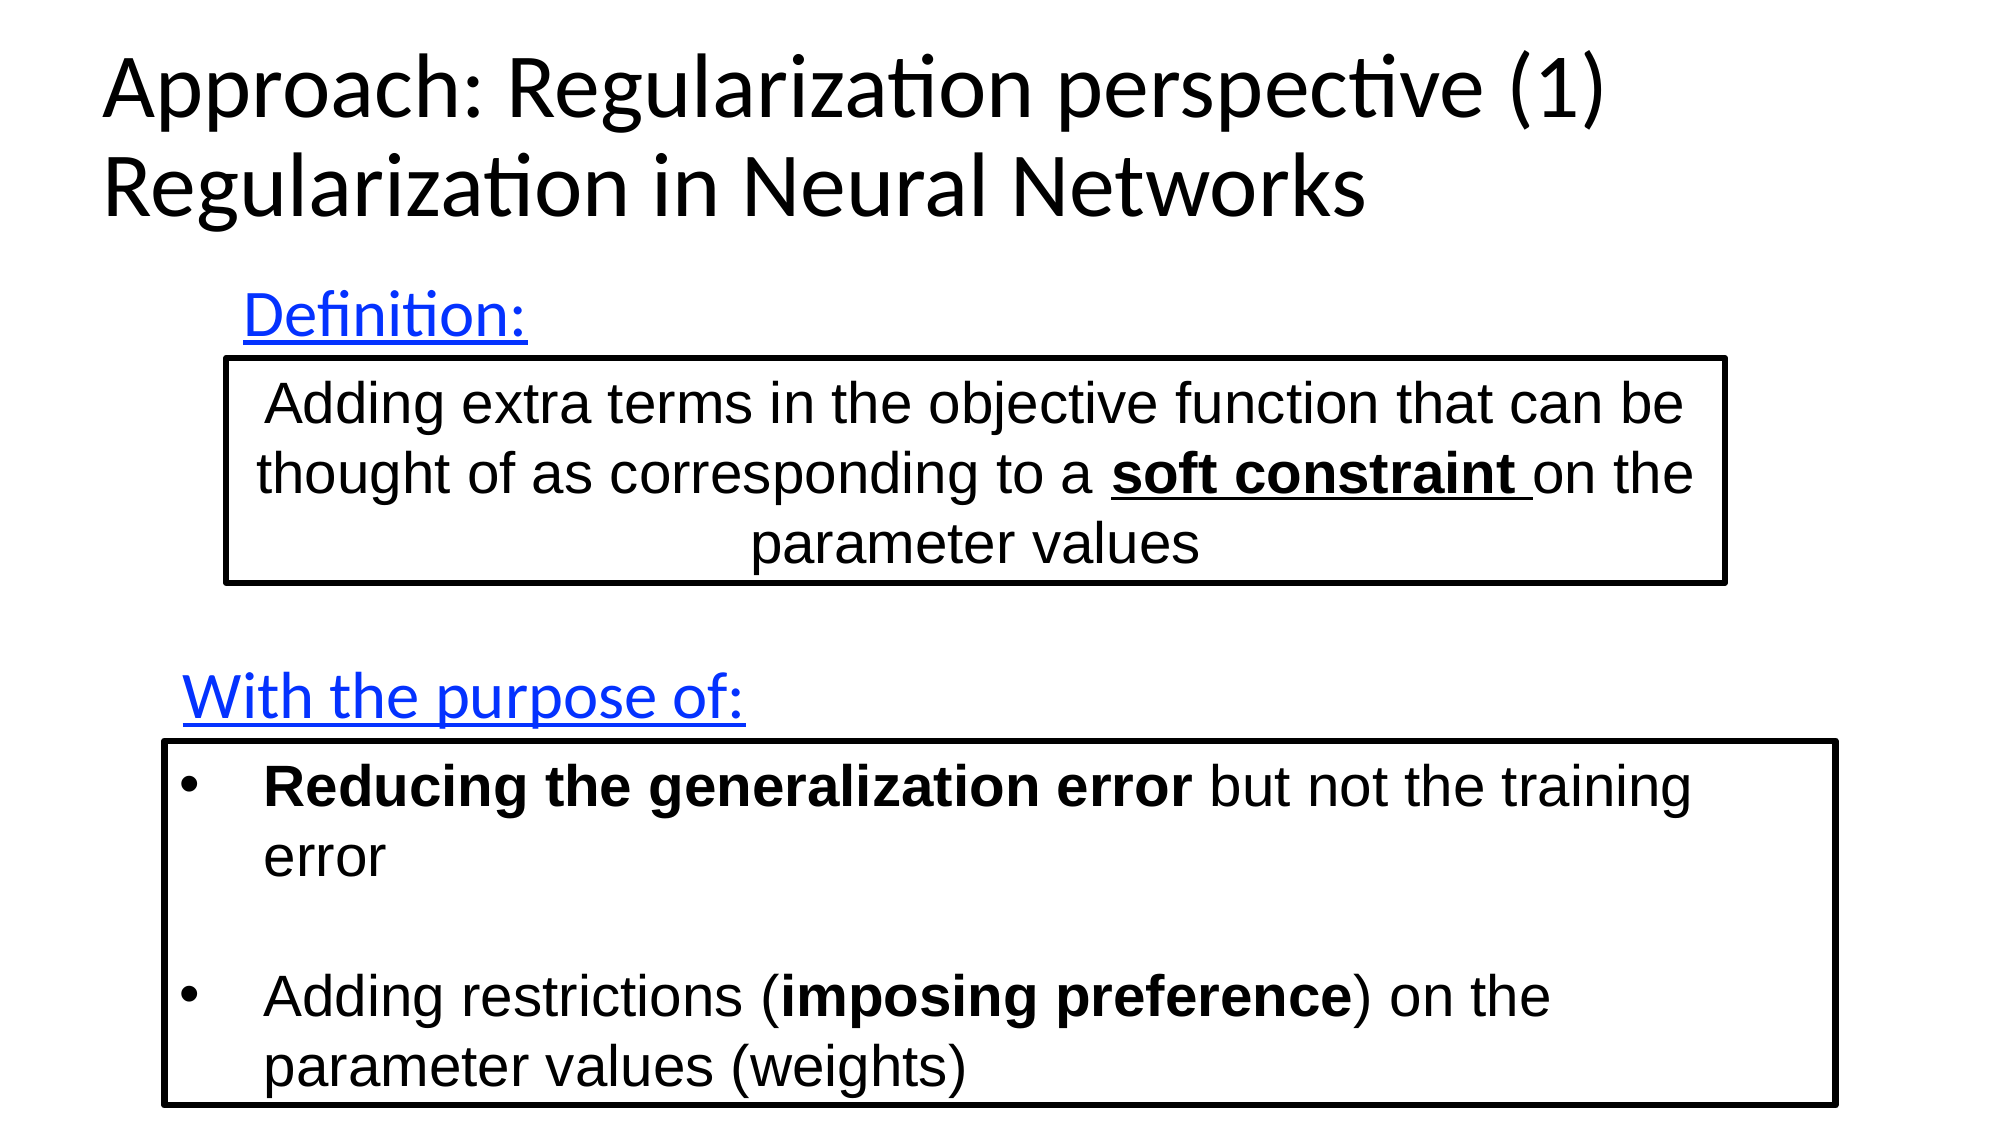

# Approach: Regularization perspective (1) Regularization in Neural Networks
Definition:
Adding extra terms in the objective function that can be thought of as corresponding to a soft constraint on the parameter values
With the purpose of:
Reducing the generalization error but not the training error

Adding restrictions (imposing preference) on the parameter values (weights)